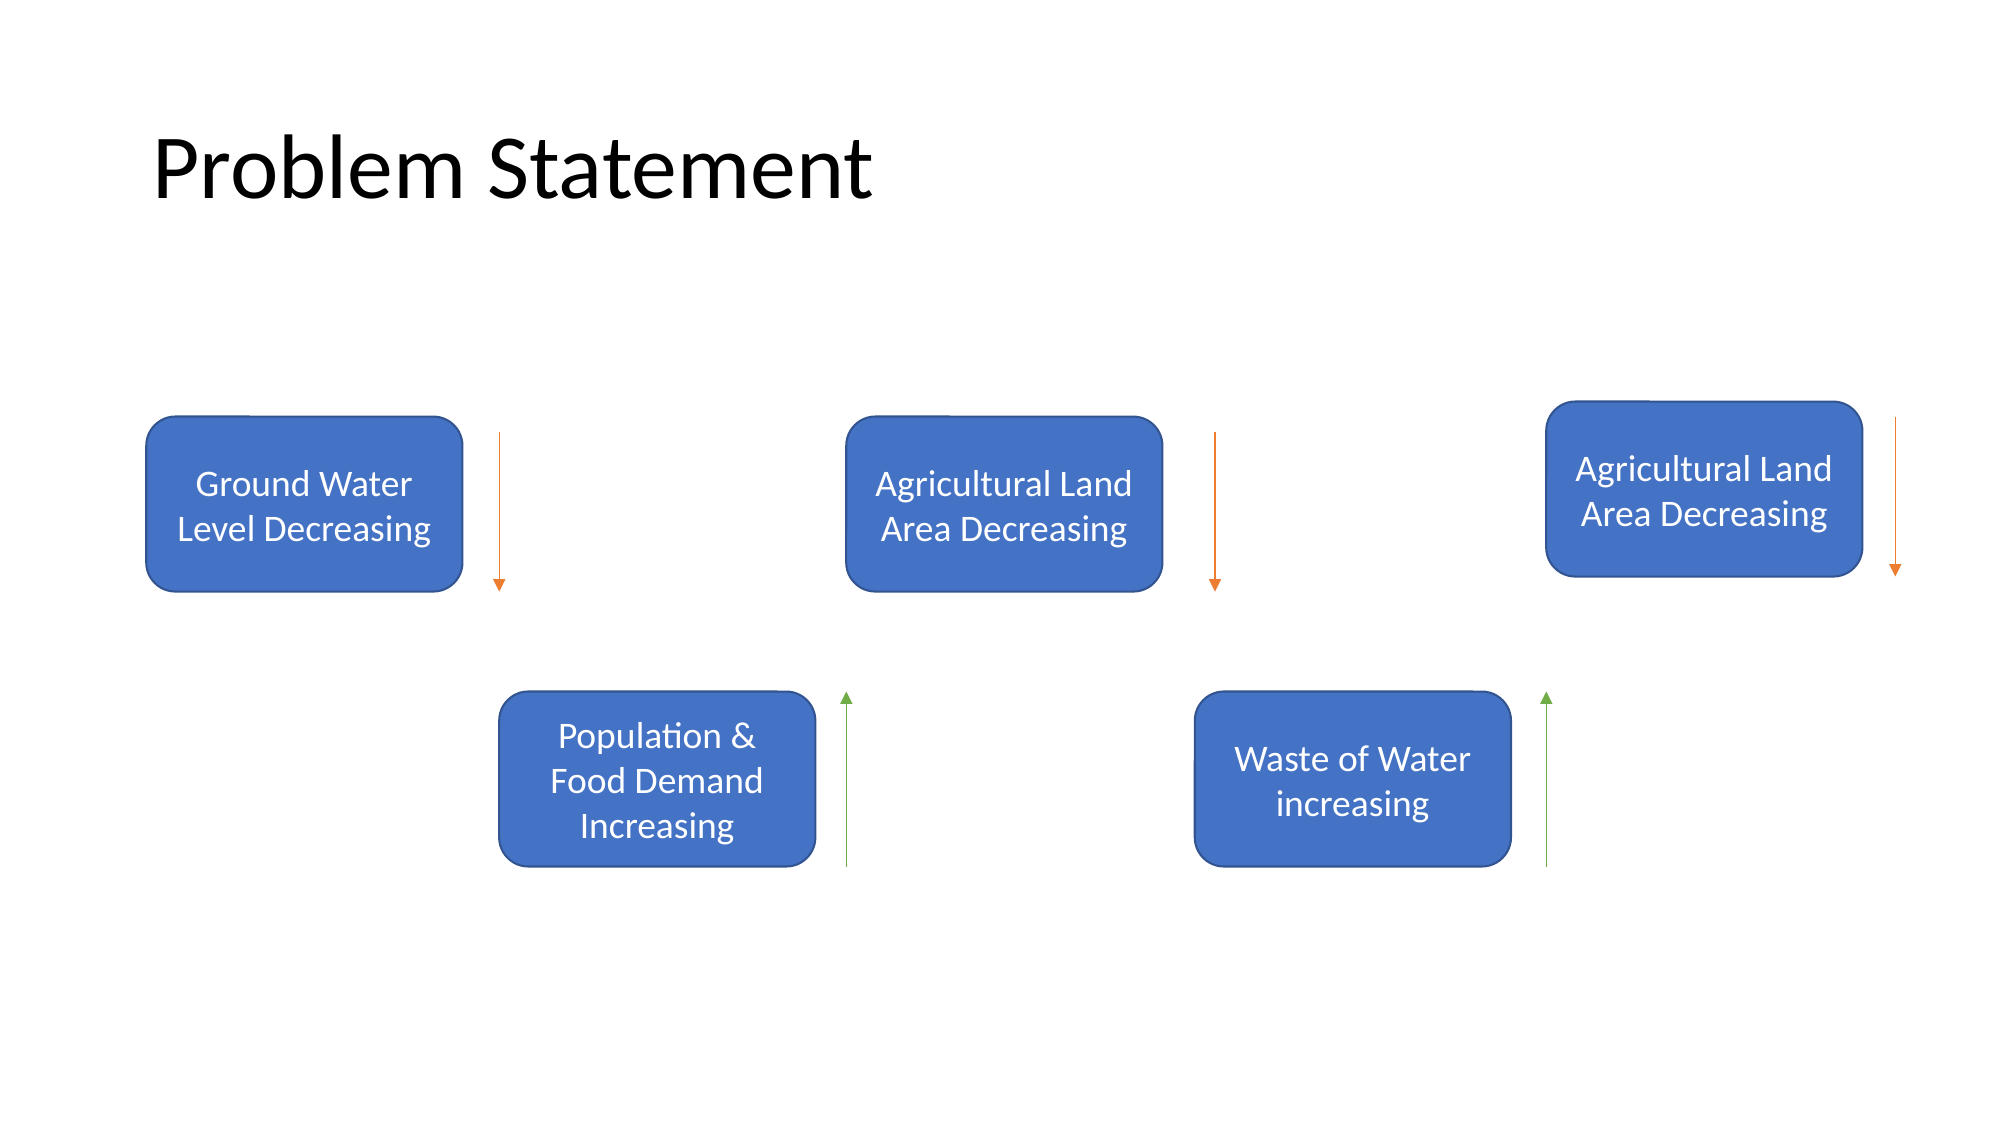

# Problem Statement
Agricultural Land Area Decreasing
Ground Water Level Decreasing
Agricultural Land Area Decreasing
Population & Food Demand Increasing
Waste of Water increasing